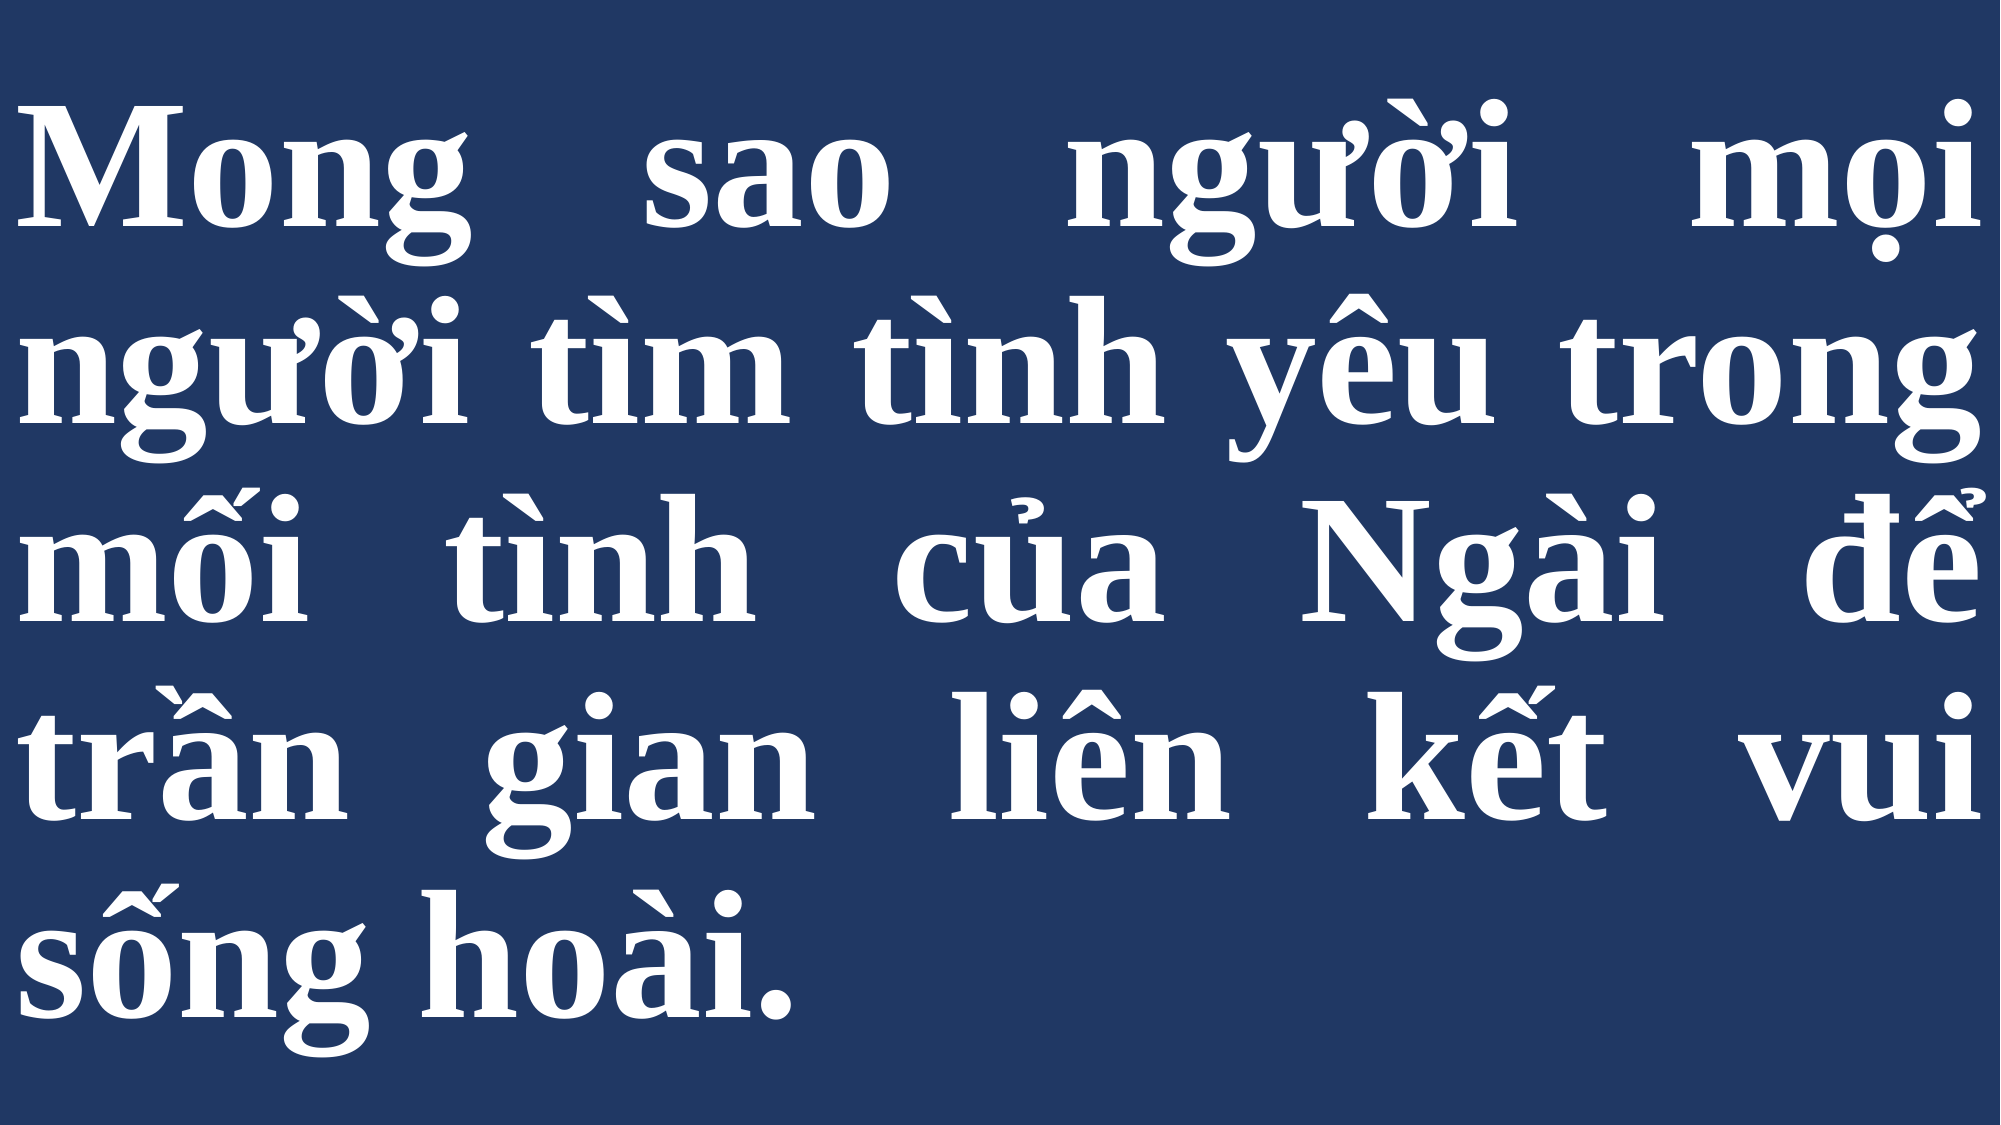

# Mong sao người mọi người tìm tình yêu trong mối tình của Ngài để trần gian liên kết vui sống hoài.